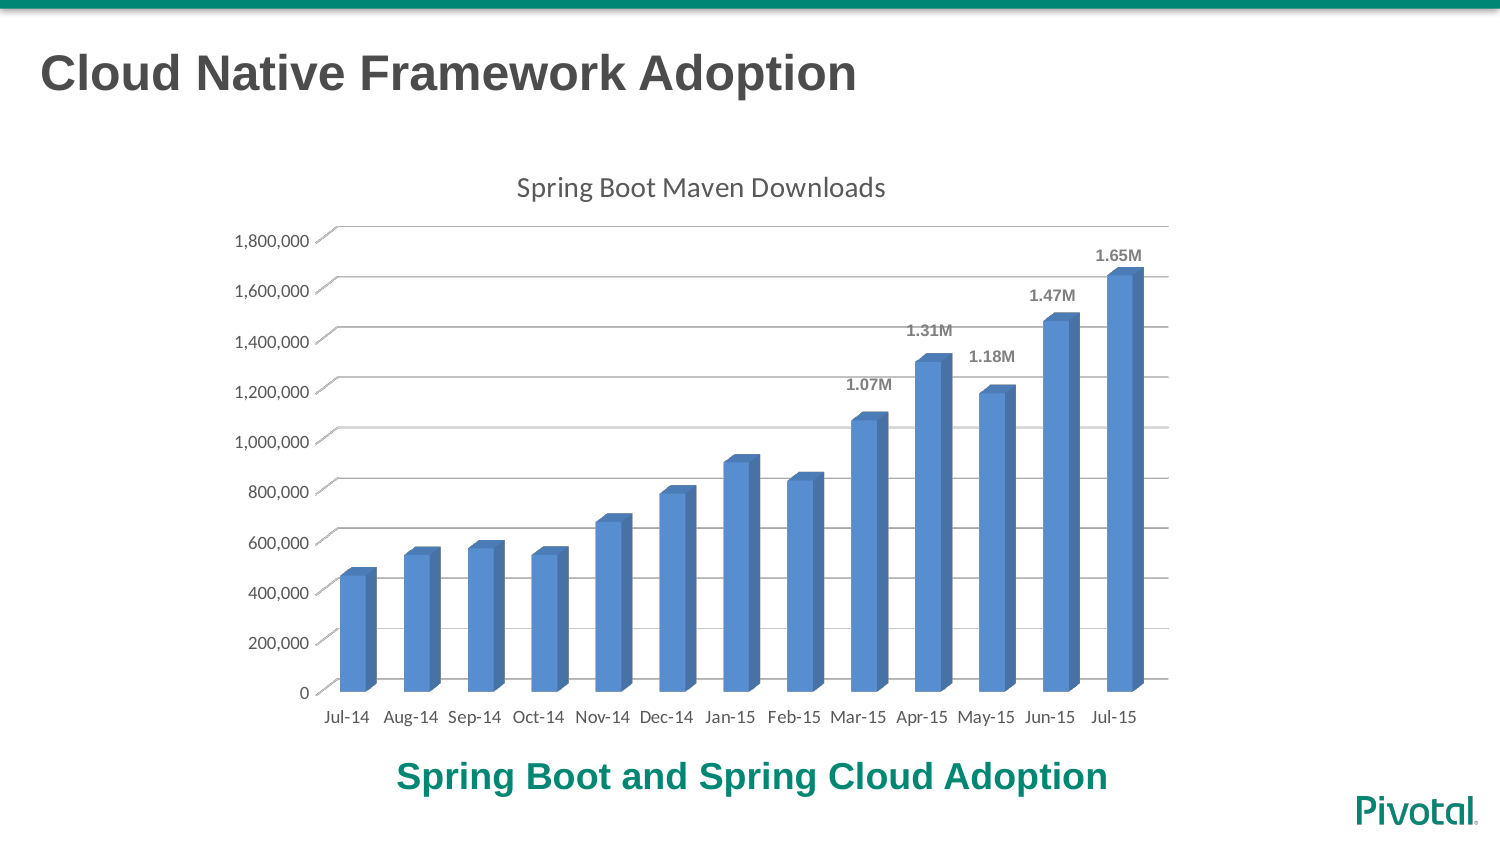

Cloud Native Framework Adoption

[unsupported chart]

1.65M
1.47M
1.31M
1.18M
1.07M
# Spring Boot and Spring Cloud Adoption